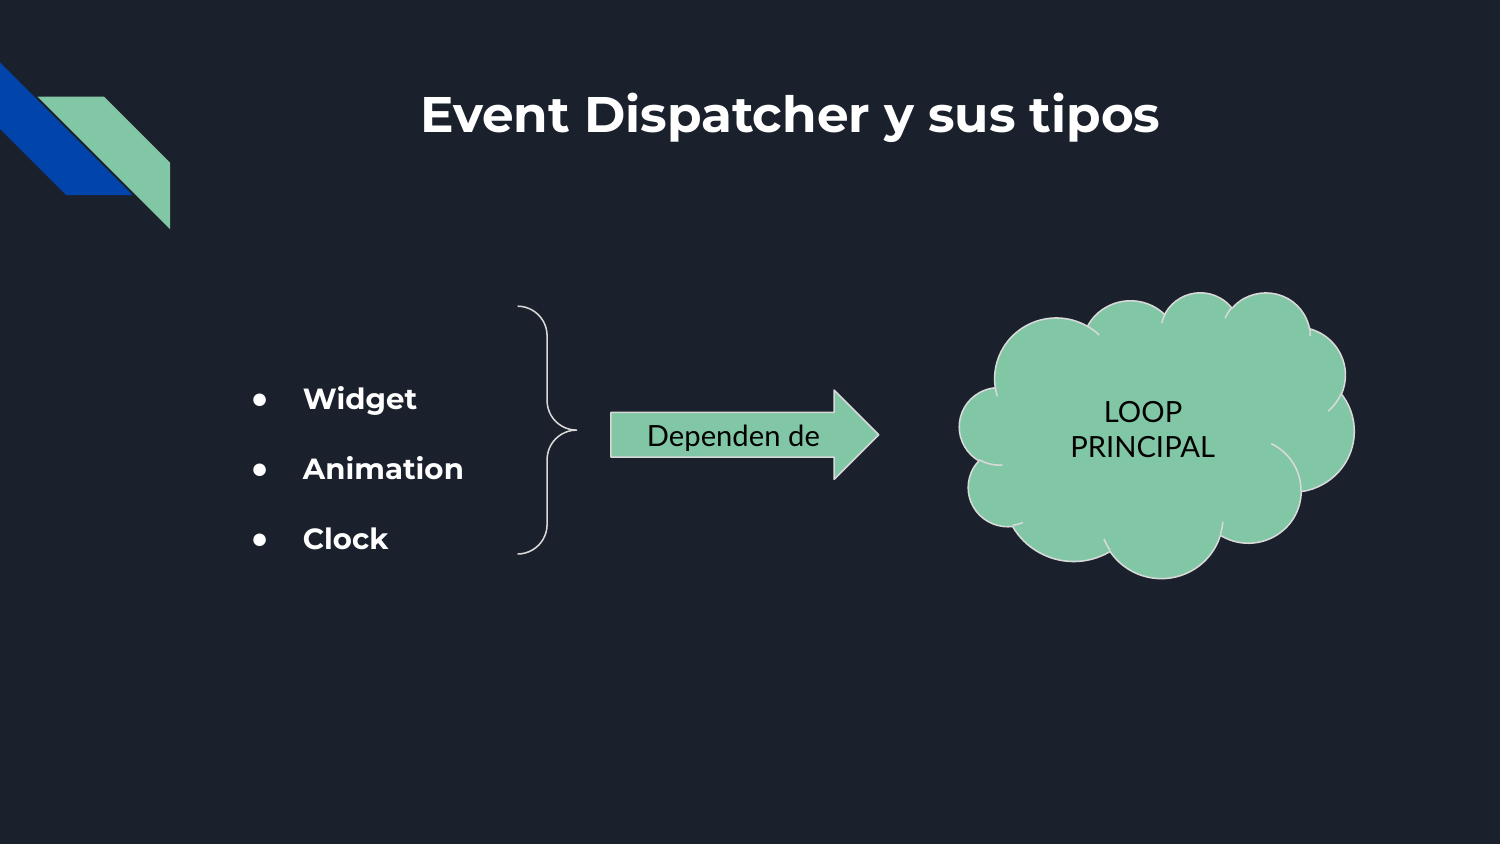

# Event Dispatcher y sus tipos
LOOP PRINCIPAL

Widget
Animation
Clock
Dependen de